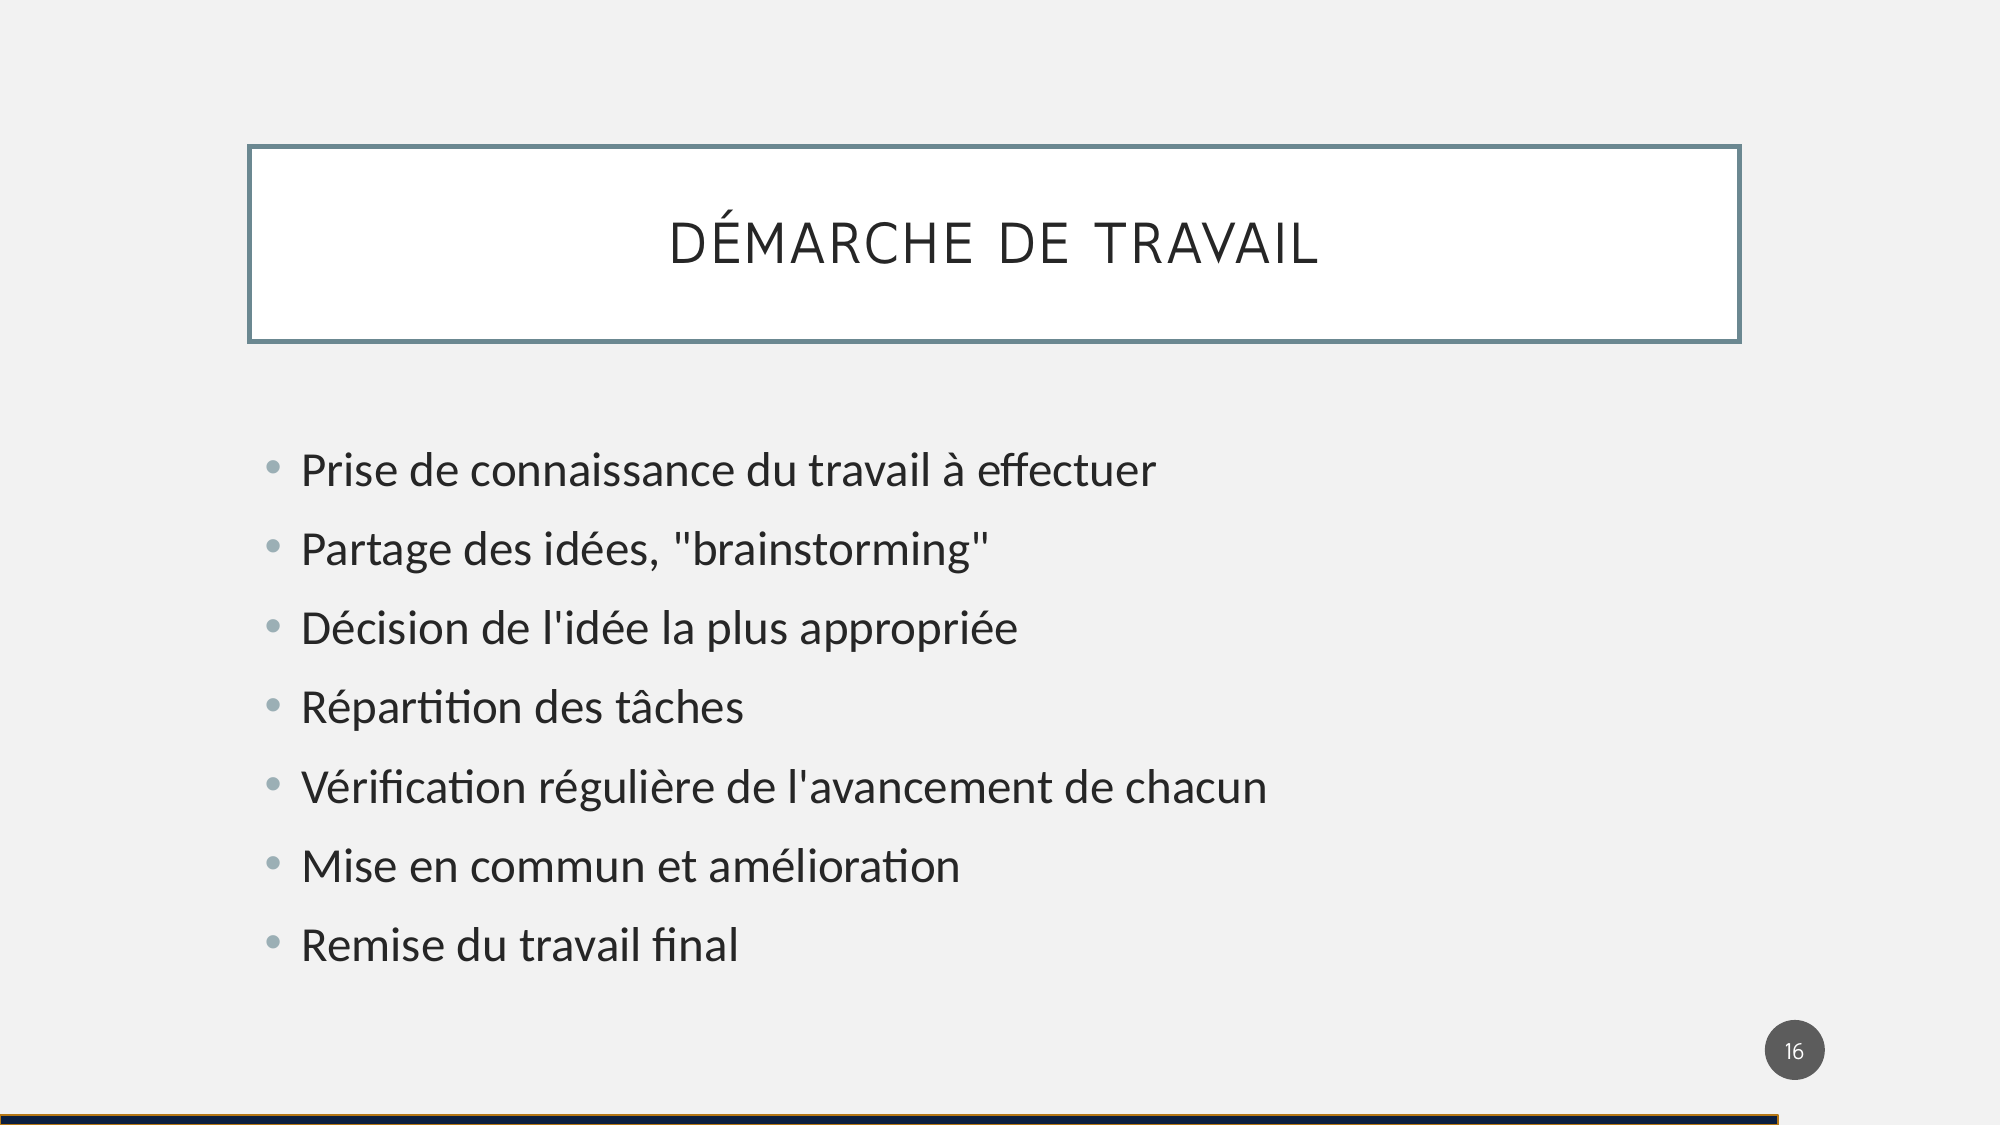

# Démarche de travail
Prise de connaissance du travail à effectuer
Partage des idées, "brainstorming"
Décision de l'idée la plus appropriée
Répartition des tâches
Vérification régulière de l'avancement de chacun
Mise en commun et amélioration
Remise du travail final

16